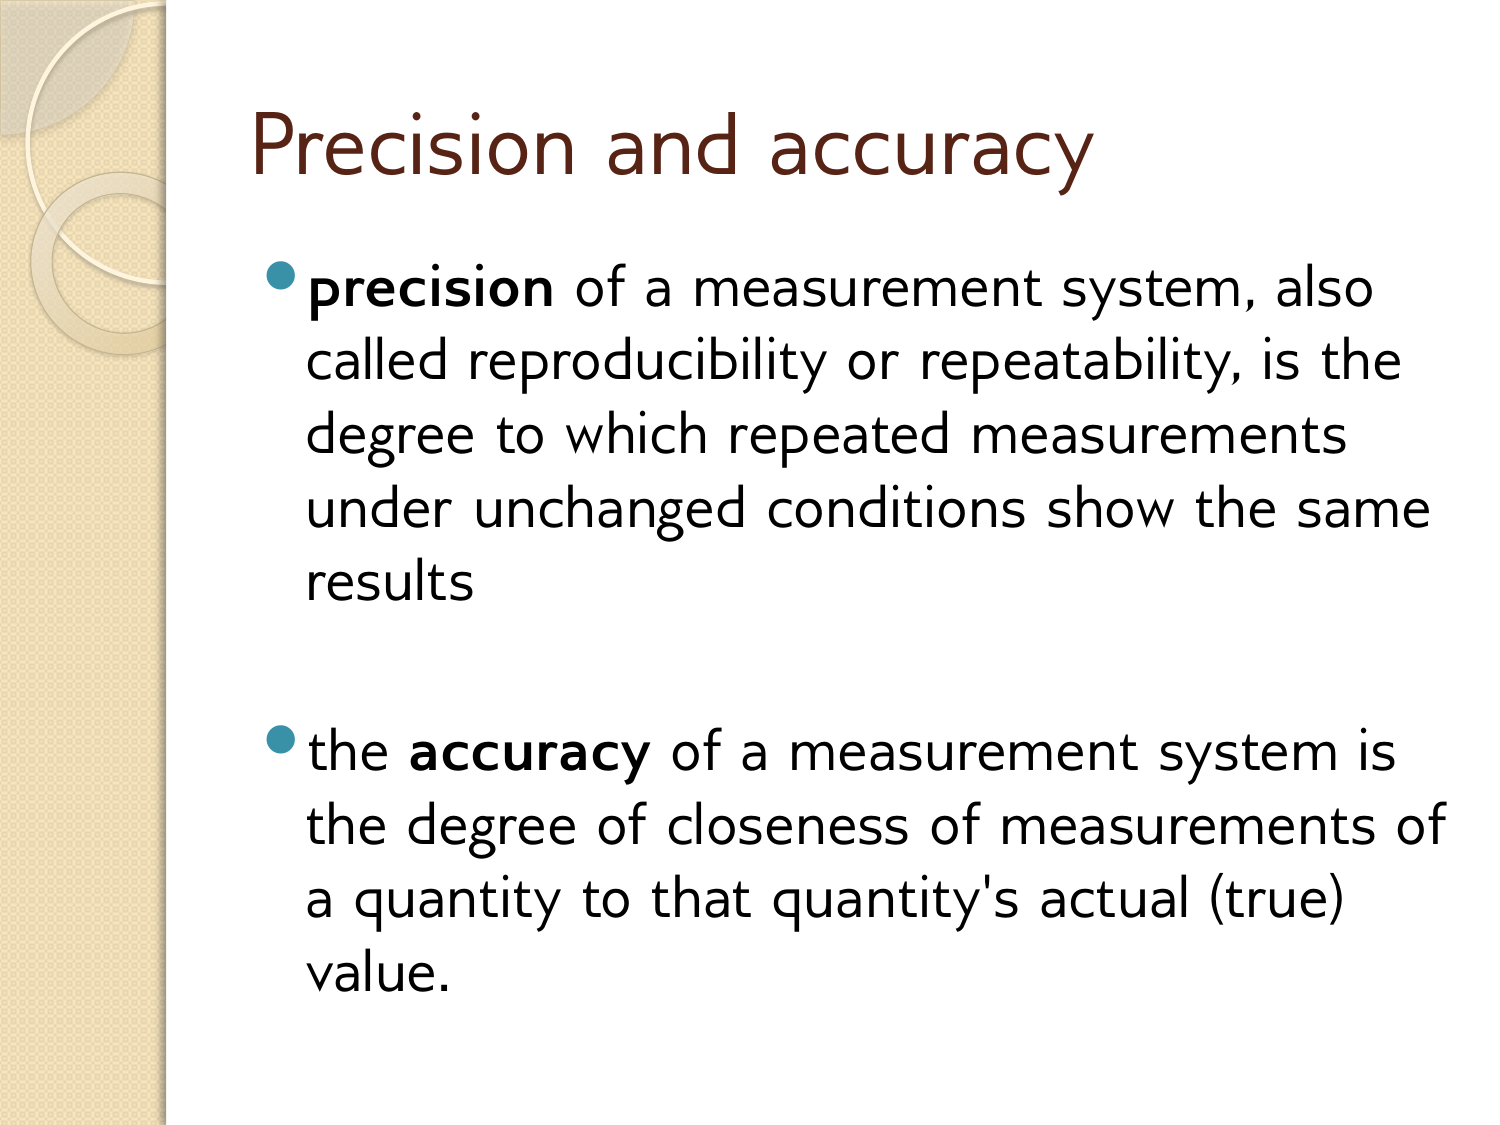

# Precision and accuracy
precision of a measurement system, also called reproducibility or repeatability, is the degree to which repeated measurements under unchanged conditions show the same results

the accuracy of a measurement system is the degree of closeness of measurements of a quantity to that quantity's actual (true) value.